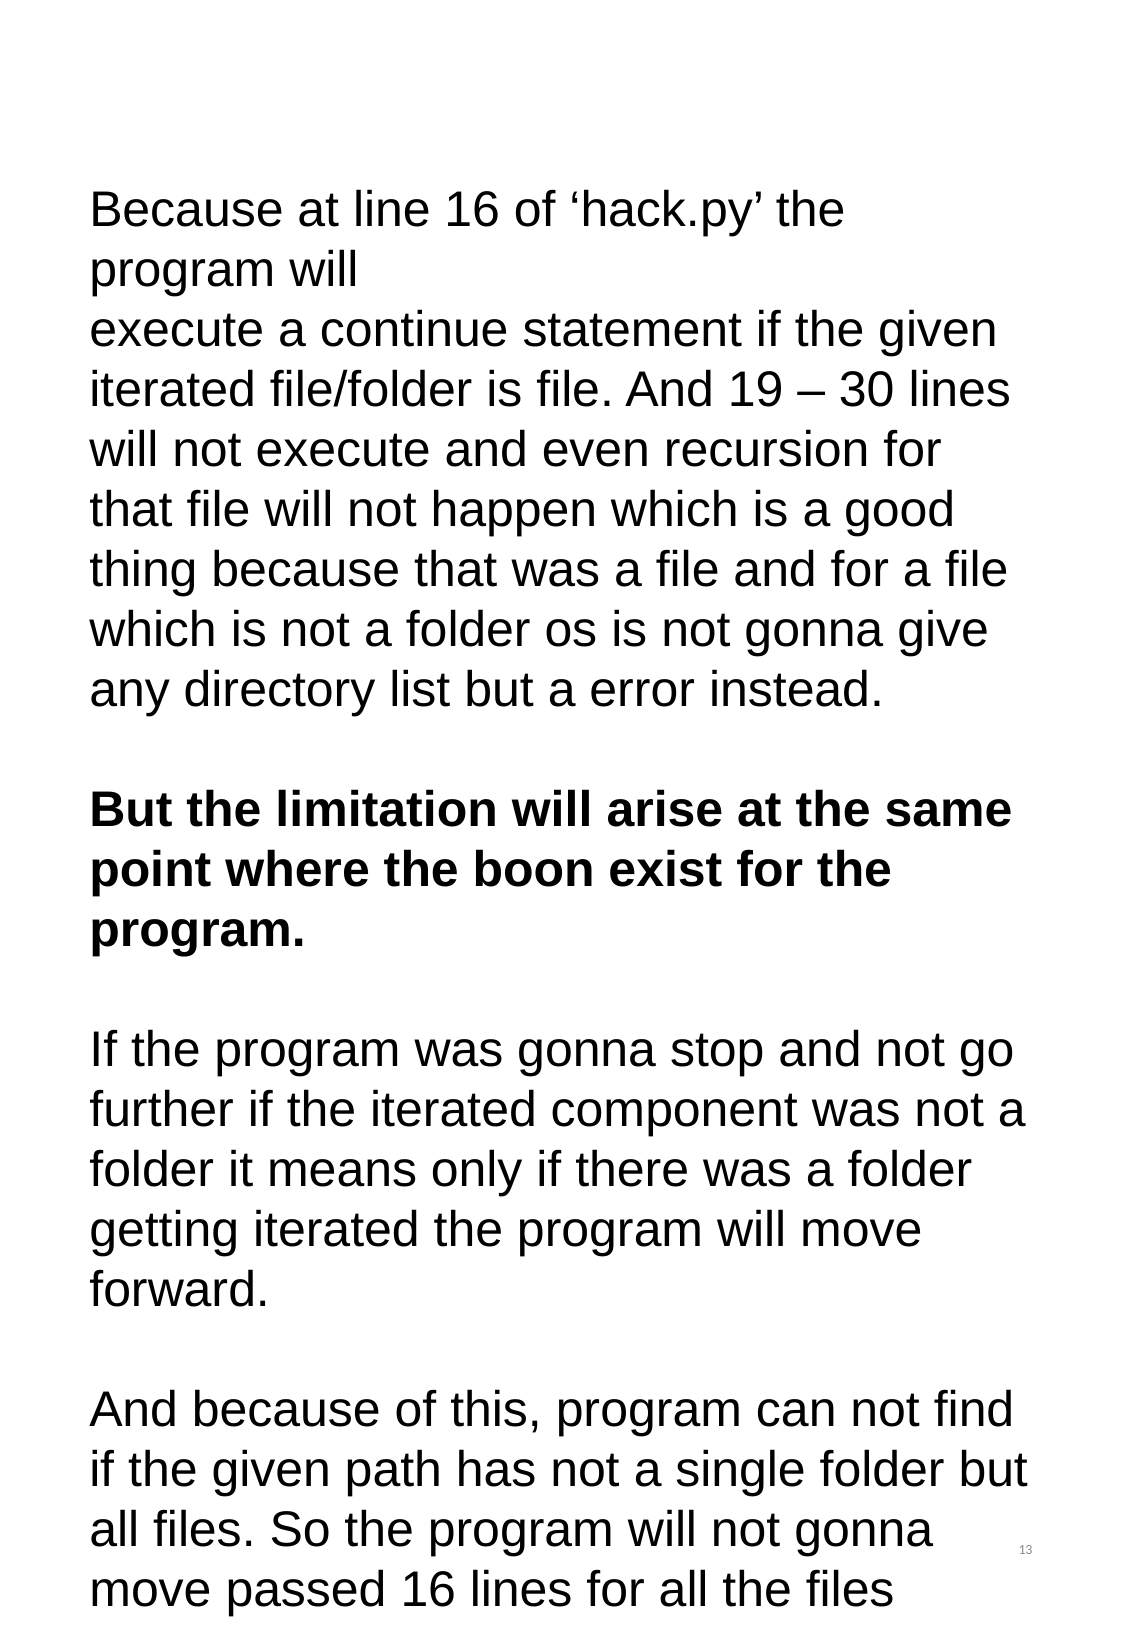

Because at line 16 of ‘hack.py’ the program will
execute a continue statement if the given iterated file/folder is file. And 19 – 30 lines will not execute and even recursion for that file will not happen which is a good thing because that was a file and for a file which is not a folder os is not gonna give any directory list but a error instead.

But the limitation will arise at the same point where the boon exist for the program.

If the program was gonna stop and not go further if the iterated component was not a folder it means only if there was a folder getting iterated the program will move forward.

And because of this, program can not find if the given path has not a single folder but all files. So the program will not gonna move passed 16 lines for all the files inside that path and after that it’ll gonna move to next iterated path.
13